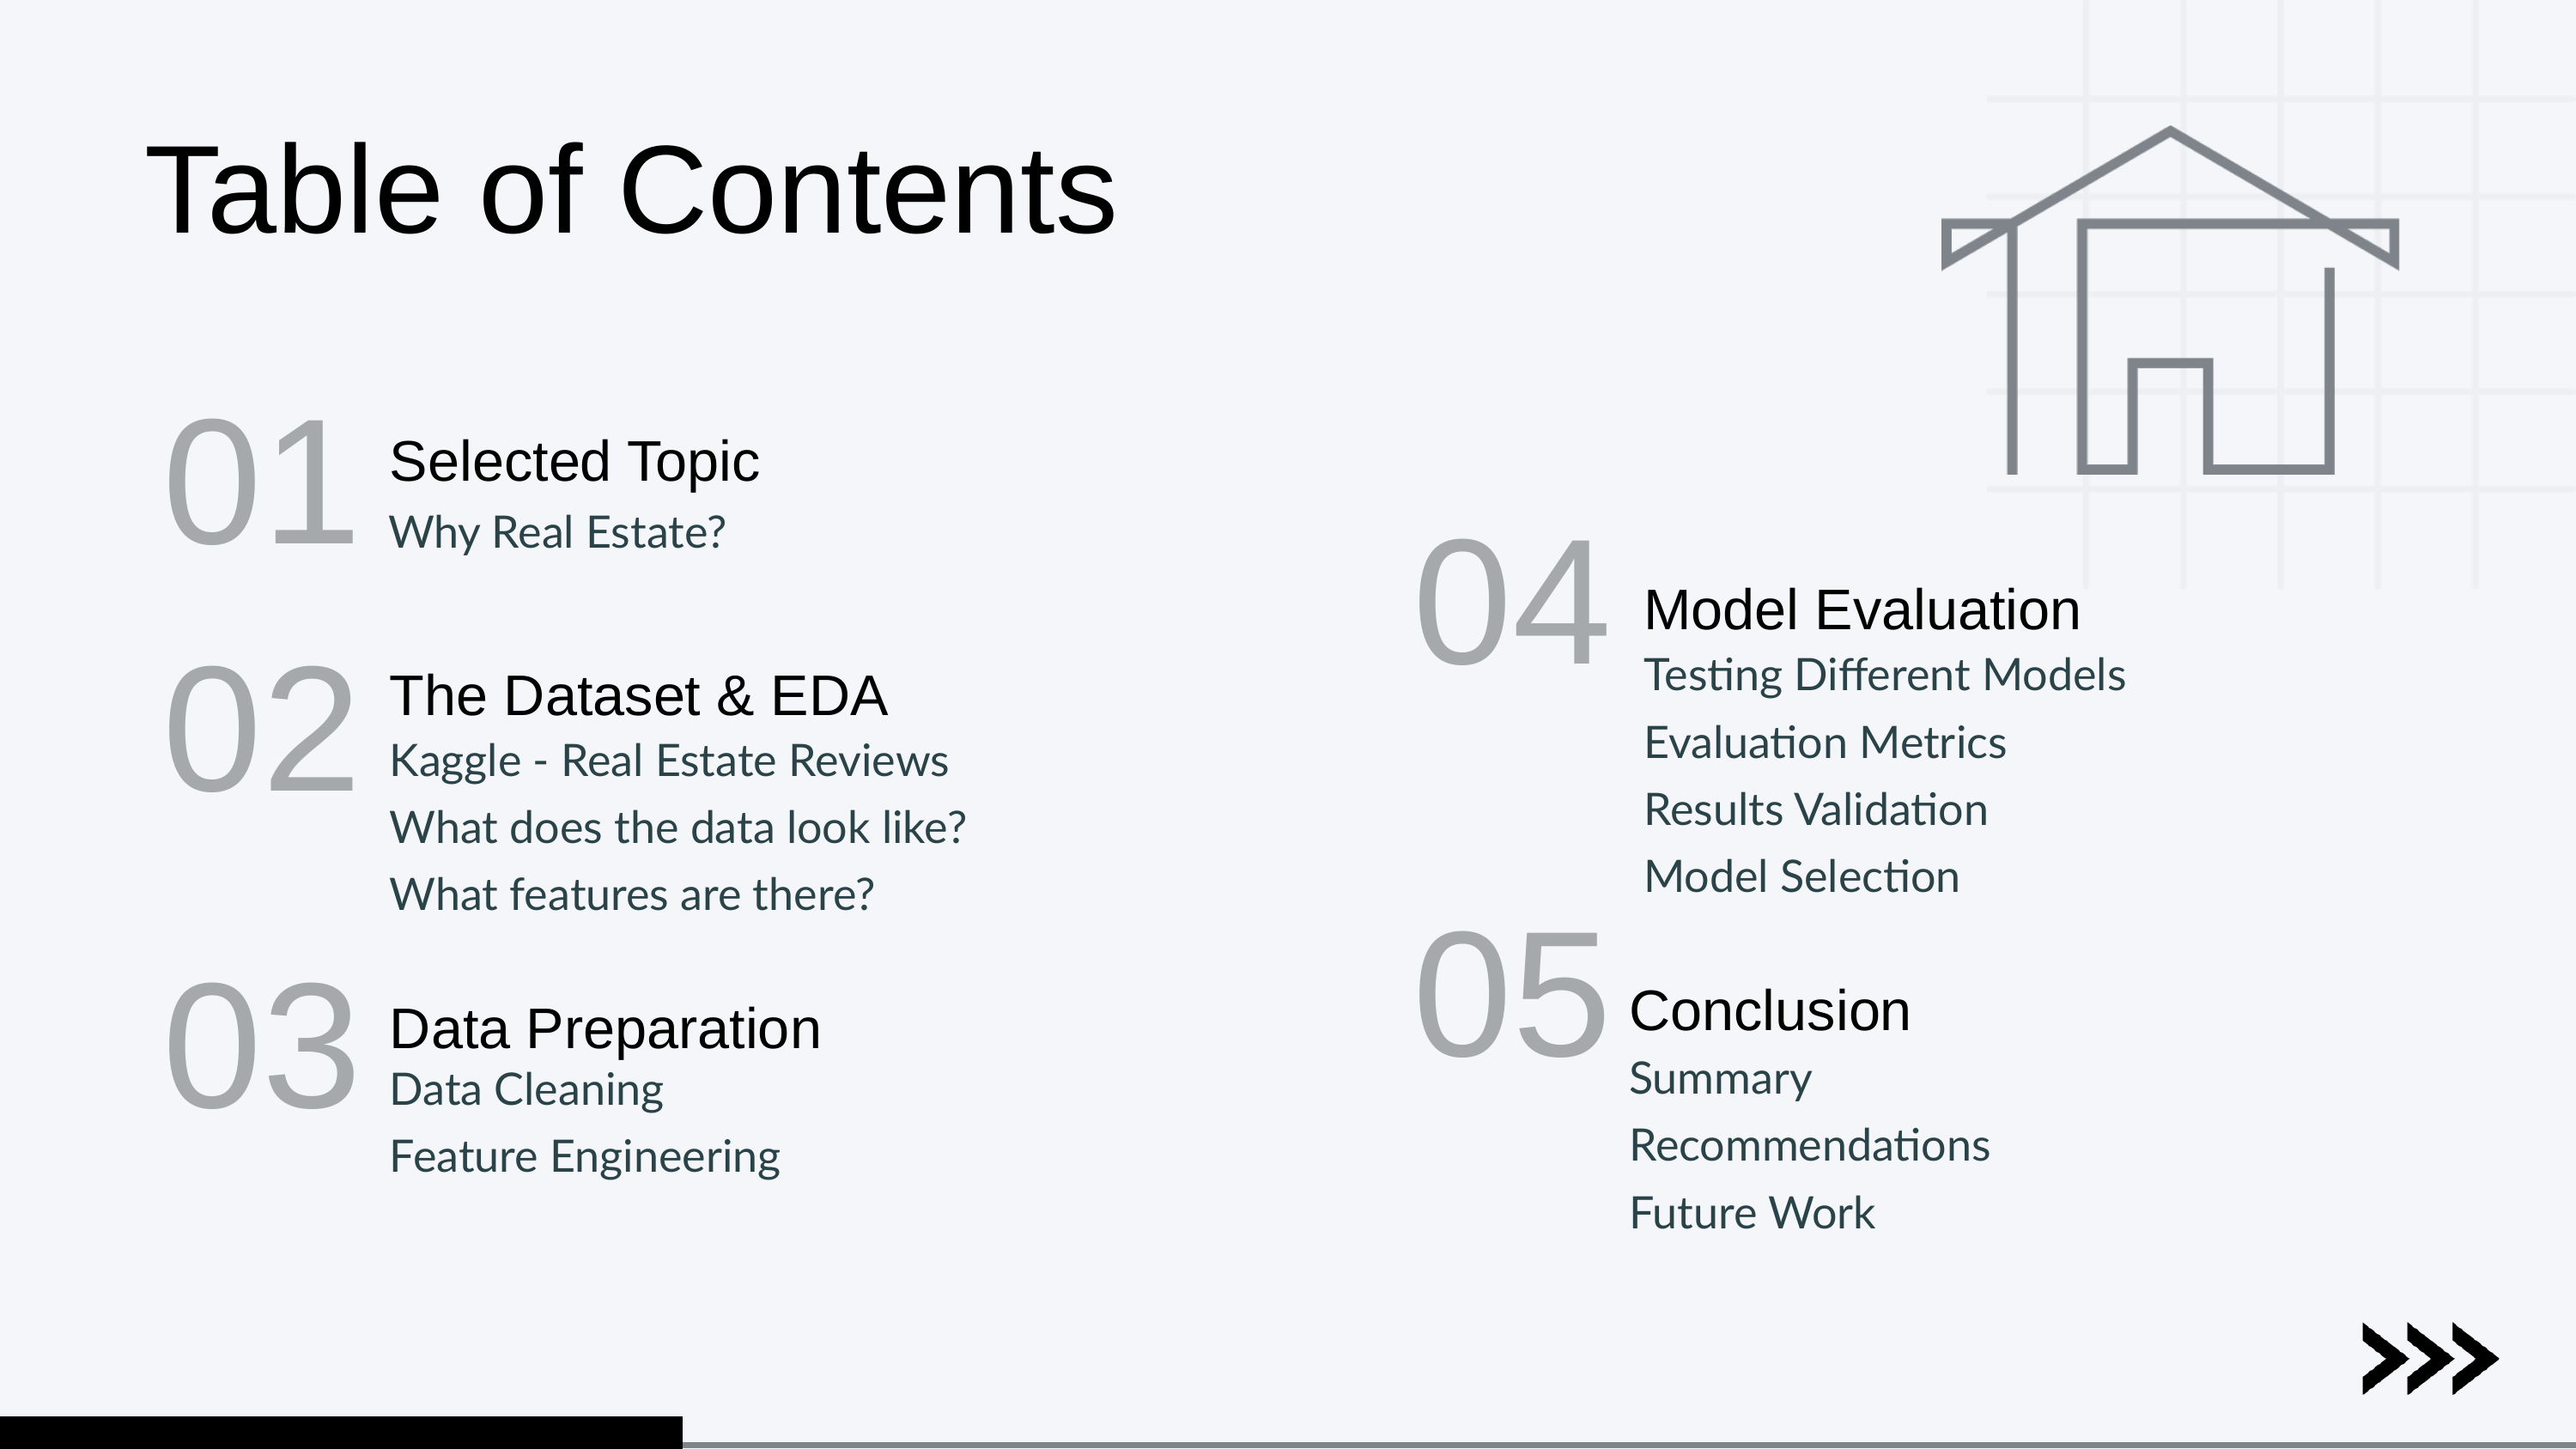

Table of Contents

01
Selected Topic
04
Why Real Estate?
Model Evaluation
02
Testing Different Models
Evaluation Metrics
Results Validation
Model Selection
The Dataset & EDA
Kaggle - Real Estate Reviews
What does the data look like?
What features are there?
05
03
Conclusion
Data Preparation
Summary
Recommendations
Future Work
Data Cleaning
Feature Engineering